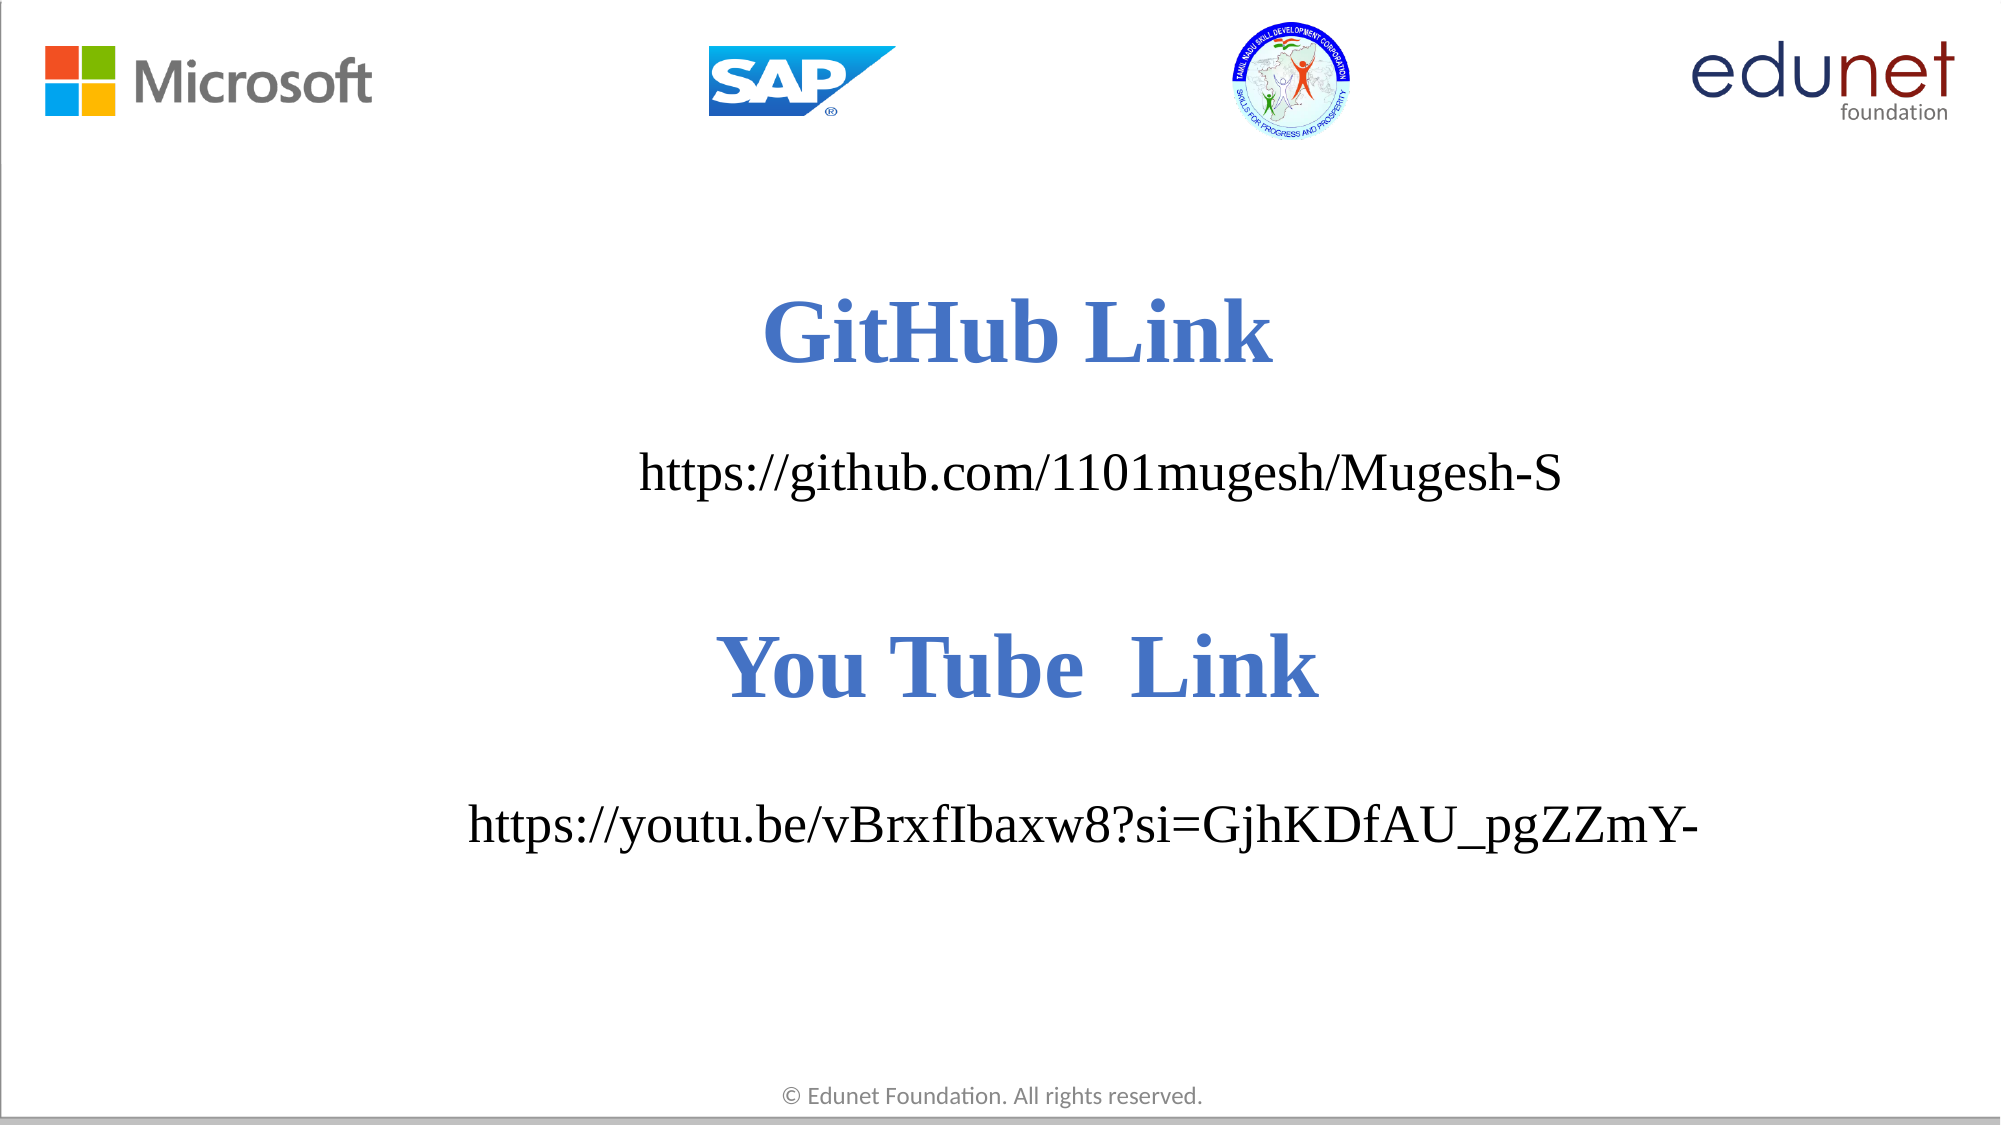

GitHub Link
https://github.com/1101mugesh/Mugesh-S
# You Tube  Link
https://youtu.be/vBrxfIbaxw8?si=GjhKDfAU_pgZZmY-
© Edunet Foundation. All rights reserved.